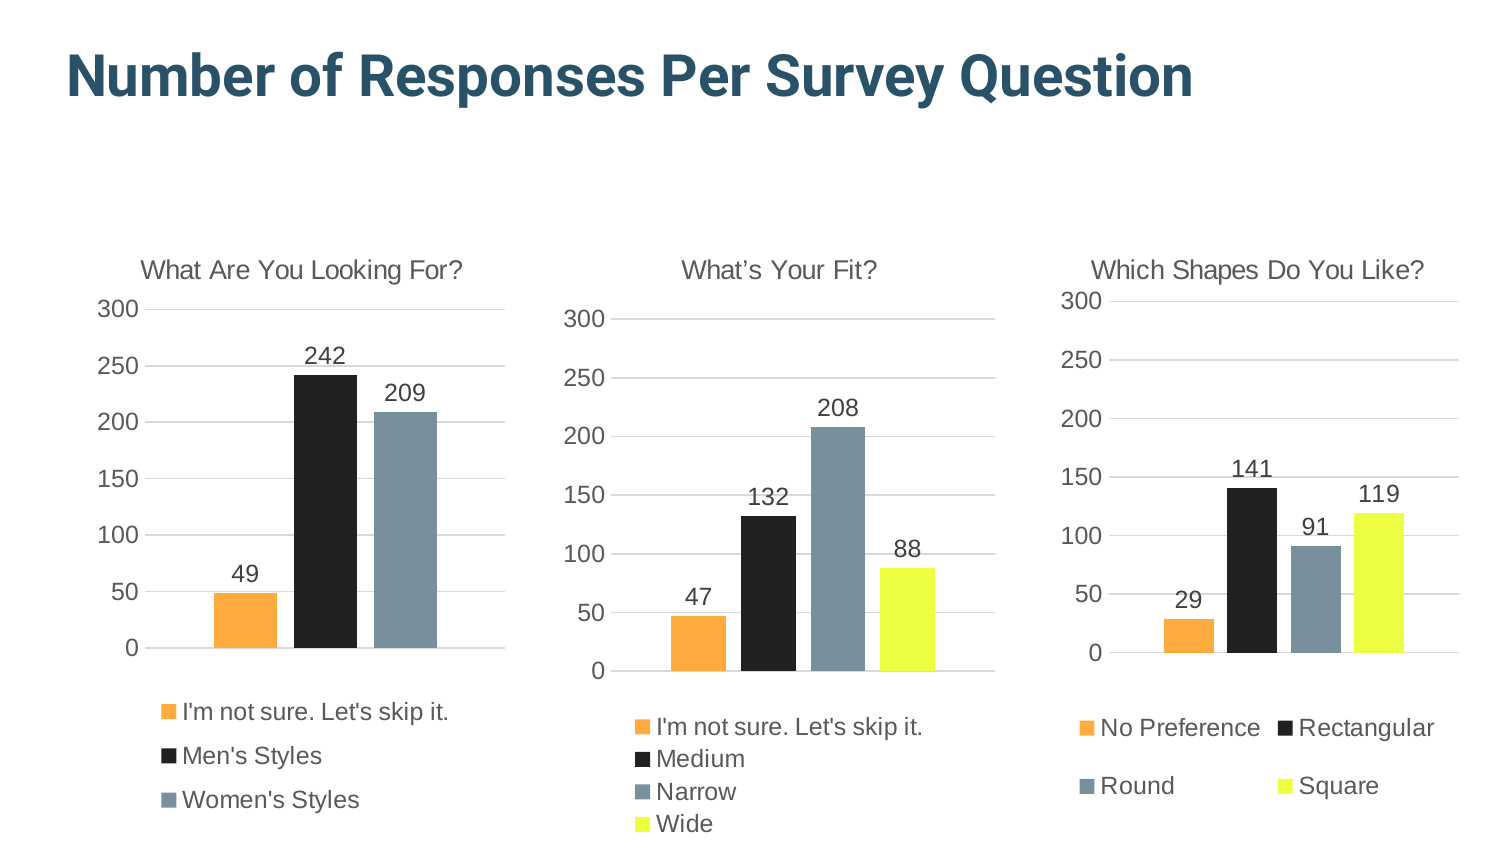

# Number of Responses Per Survey Question

### Chart: Which Shapes Do You Like?

| Category | No Preference | Rectangular | Round | Square |
|---|---|---|---|---|
| Question 3 | 29.0 | 141.0 | 91.0 | 119.0 |

### Chart: What Are You Looking For?

| Category | I'm not sure. Let's skip it. | Men's Styles | Women's Styles |
|---|---|---|---|
| Question 1 | 49.0 | 242.0 | 209.0 |

### Chart: What’s Your Fit?

| Category | I'm not sure. Let's skip it. | Medium | Narrow | Wide |
|---|---|---|---|---|
| Question 2 | 47.0 | 132.0 | 208.0 | 88.0 |